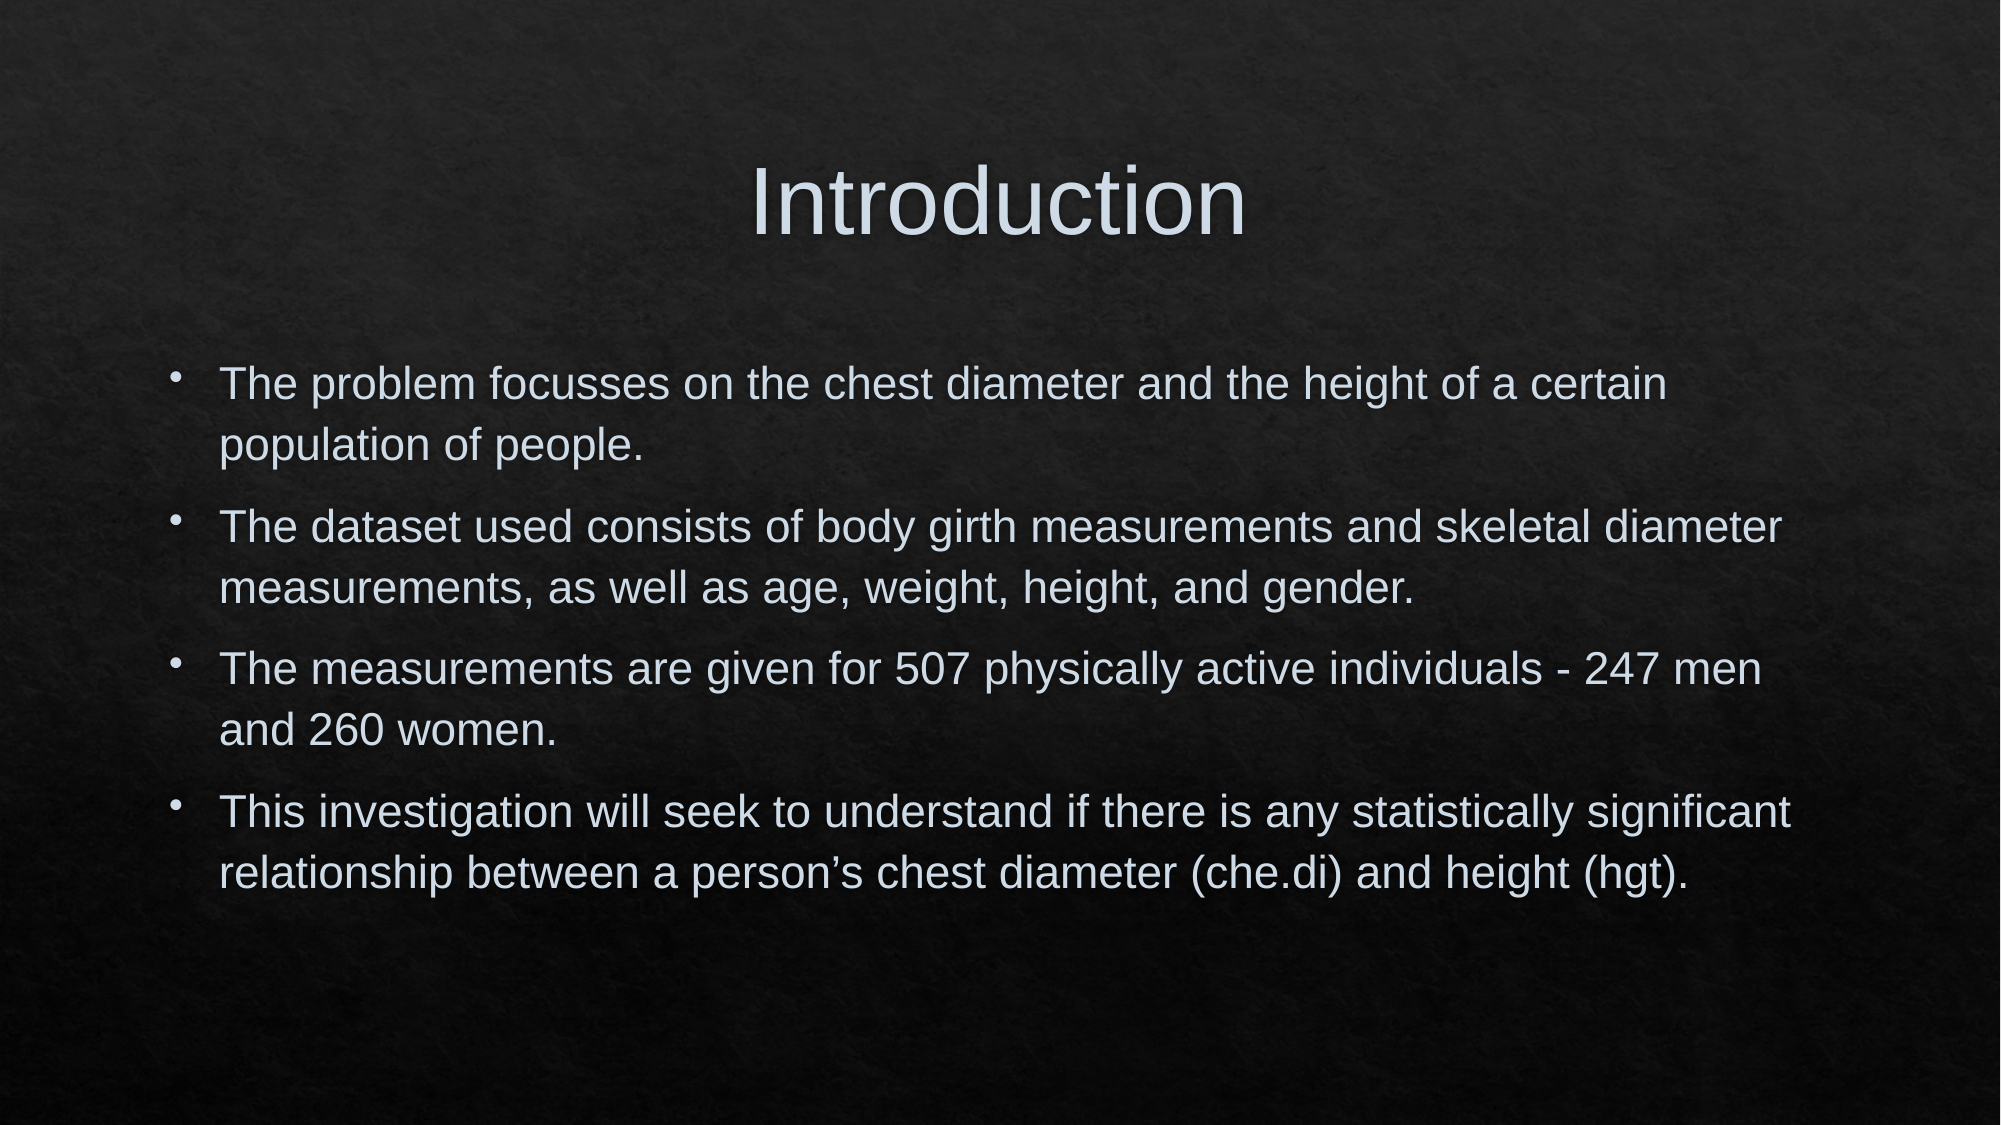

# Introduction
The problem focusses on the chest diameter and the height of a certain population of people.
The dataset used consists of body girth measurements and skeletal diameter measurements, as well as age, weight, height, and gender.
The measurements are given for 507 physically active individuals - 247 men and 260 women.
This investigation will seek to understand if there is any statistically significant relationship between a person’s chest diameter (che.di) and height (hgt).